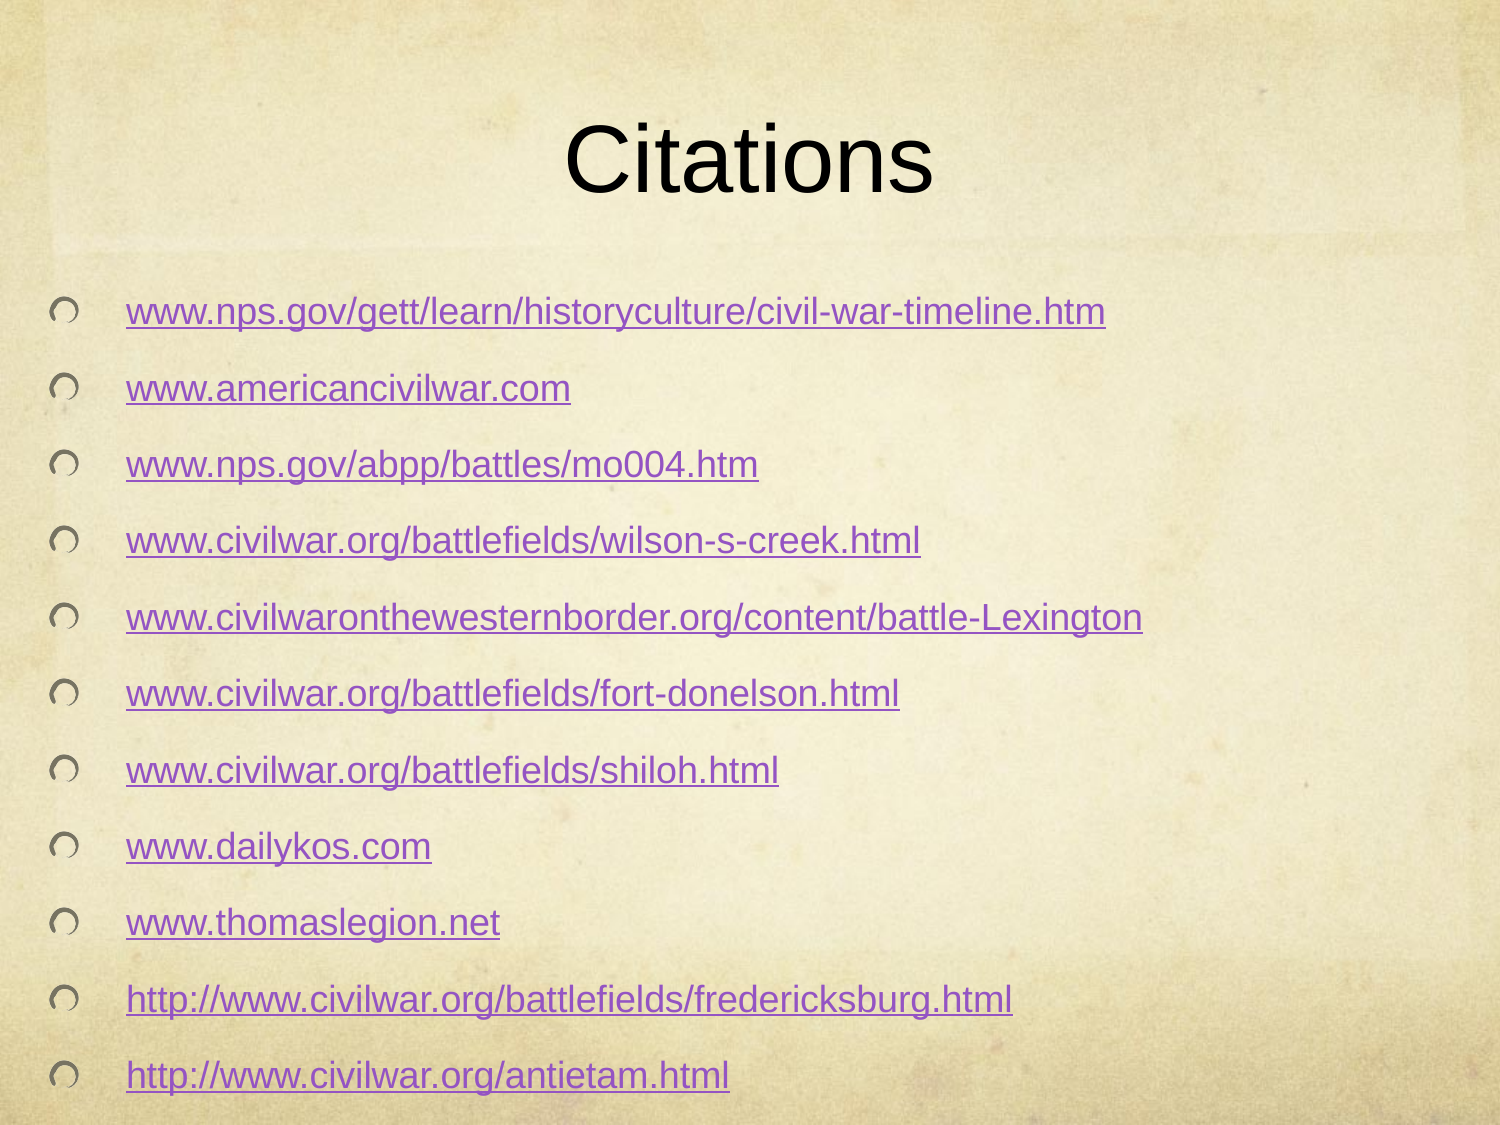

# Citations
www.nps.gov/gett/learn/historyculture/civil-war-timeline.htm
www.americancivilwar.com
www.nps.gov/abpp/battles/mo004.htm
www.civilwar.org/battlefields/wilson-s-creek.html
www.civilwaronthewesternborder.org/content/battle-Lexington
www.civilwar.org/battlefields/fort-donelson.html
www.civilwar.org/battlefields/shiloh.html
www.dailykos.com
www.thomaslegion.net
http://www.civilwar.org/battlefields/fredericksburg.html
http://www.civilwar.org/antietam.html